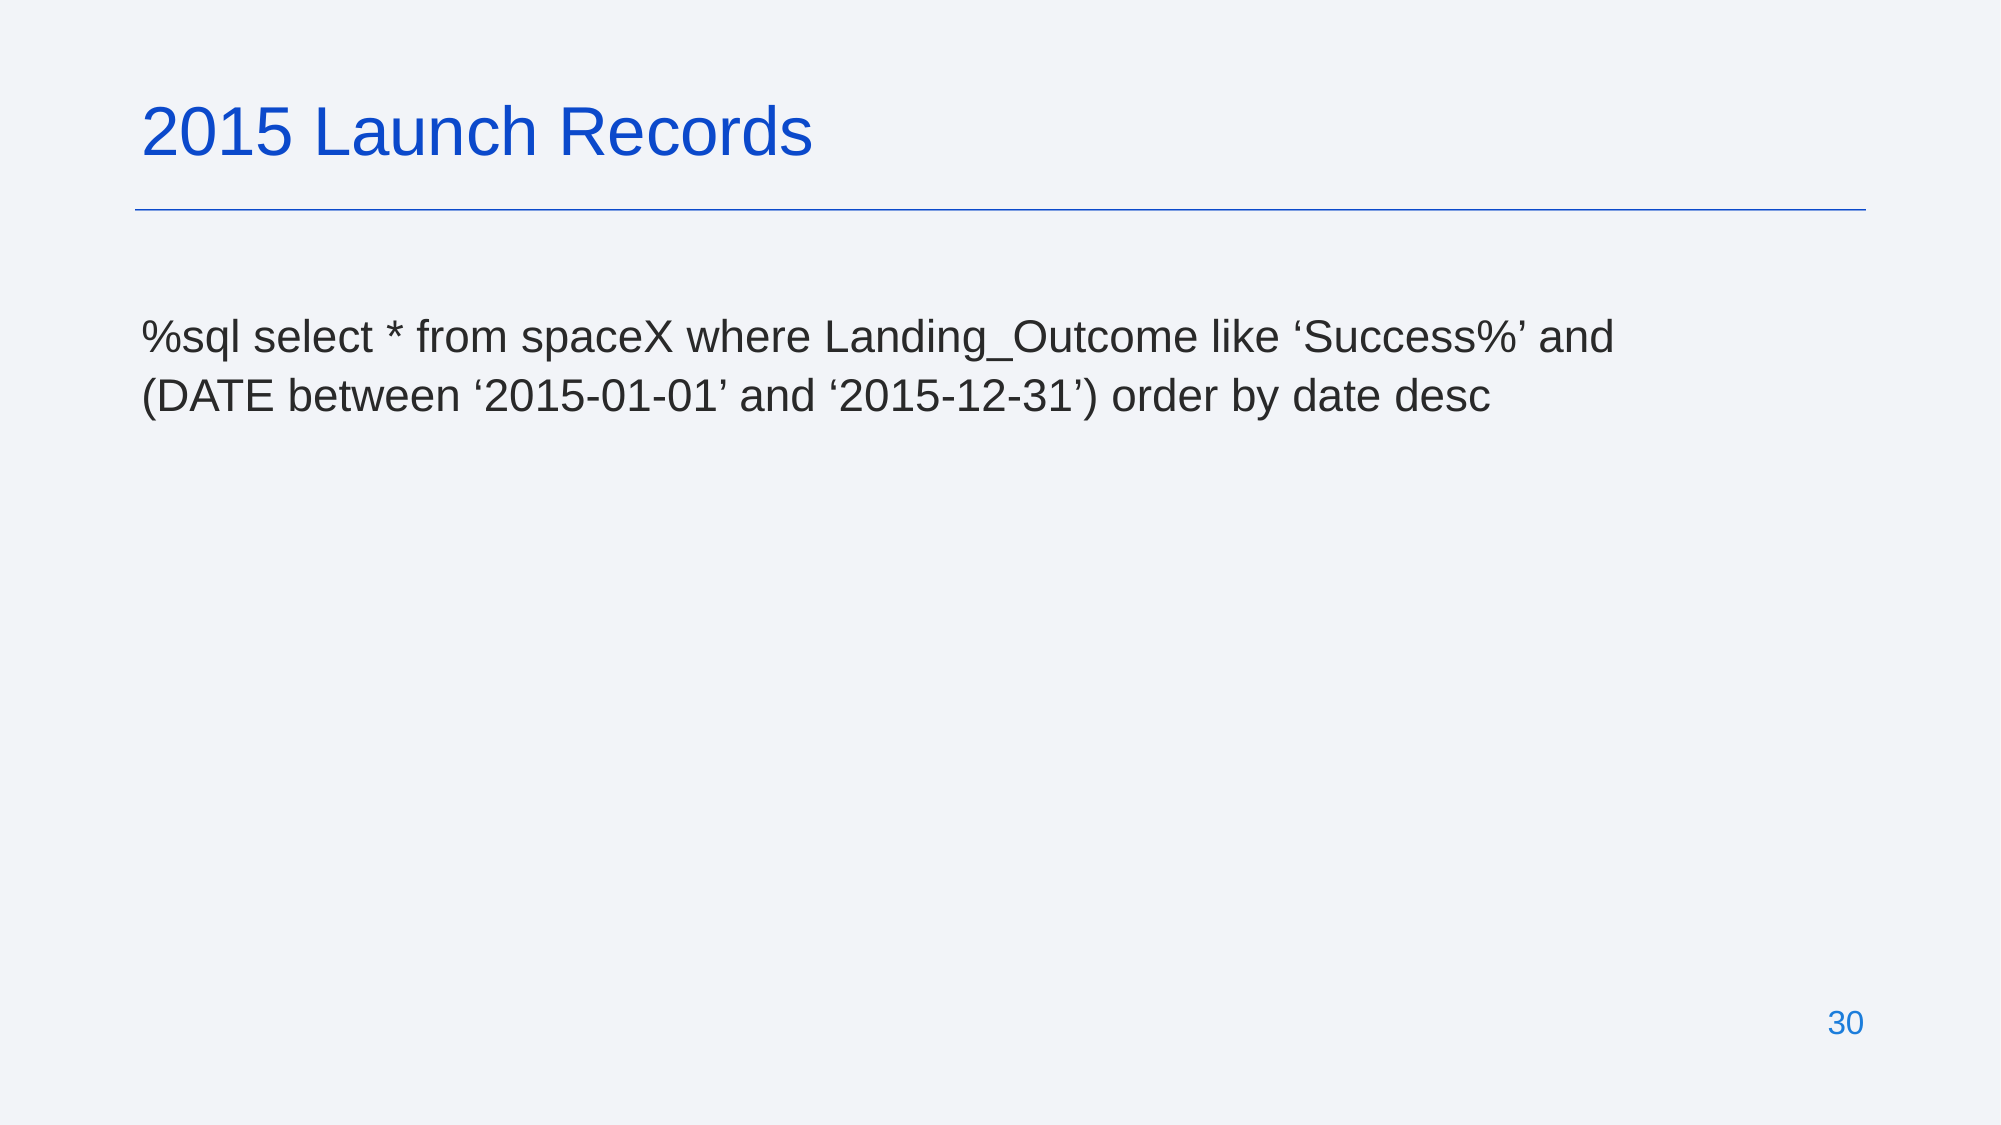

2015 Launch Records
%sql select * from spaceX where Landing_Outcome like ‘Success%’ and (DATE between ‘2015-01-01’ and ‘2015-12-31’) order by date desc
30